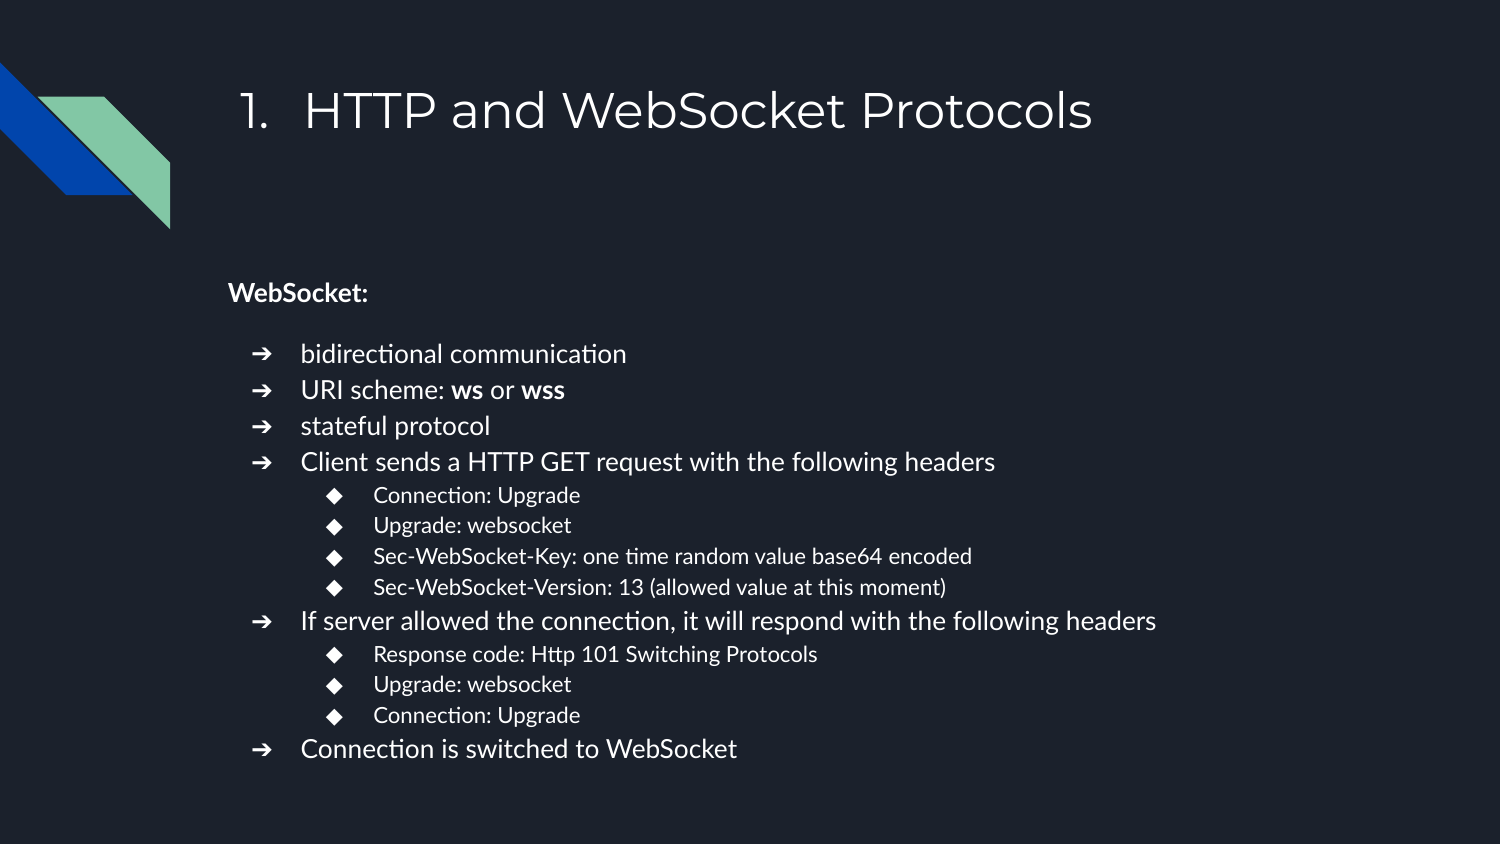

# HTTP and WebSocket Protocols
WebSocket:
bidirectional communication
URI scheme: ws or wss
stateful protocol
Client sends a HTTP GET request with the following headers
Connection: Upgrade
Upgrade: websocket
Sec-WebSocket-Key: one time random value base64 encoded
Sec-WebSocket-Version: 13 (allowed value at this moment)
If server allowed the connection, it will respond with the following headers
Response code: Http 101 Switching Protocols
Upgrade: websocket
Connection: Upgrade
Connection is switched to WebSocket